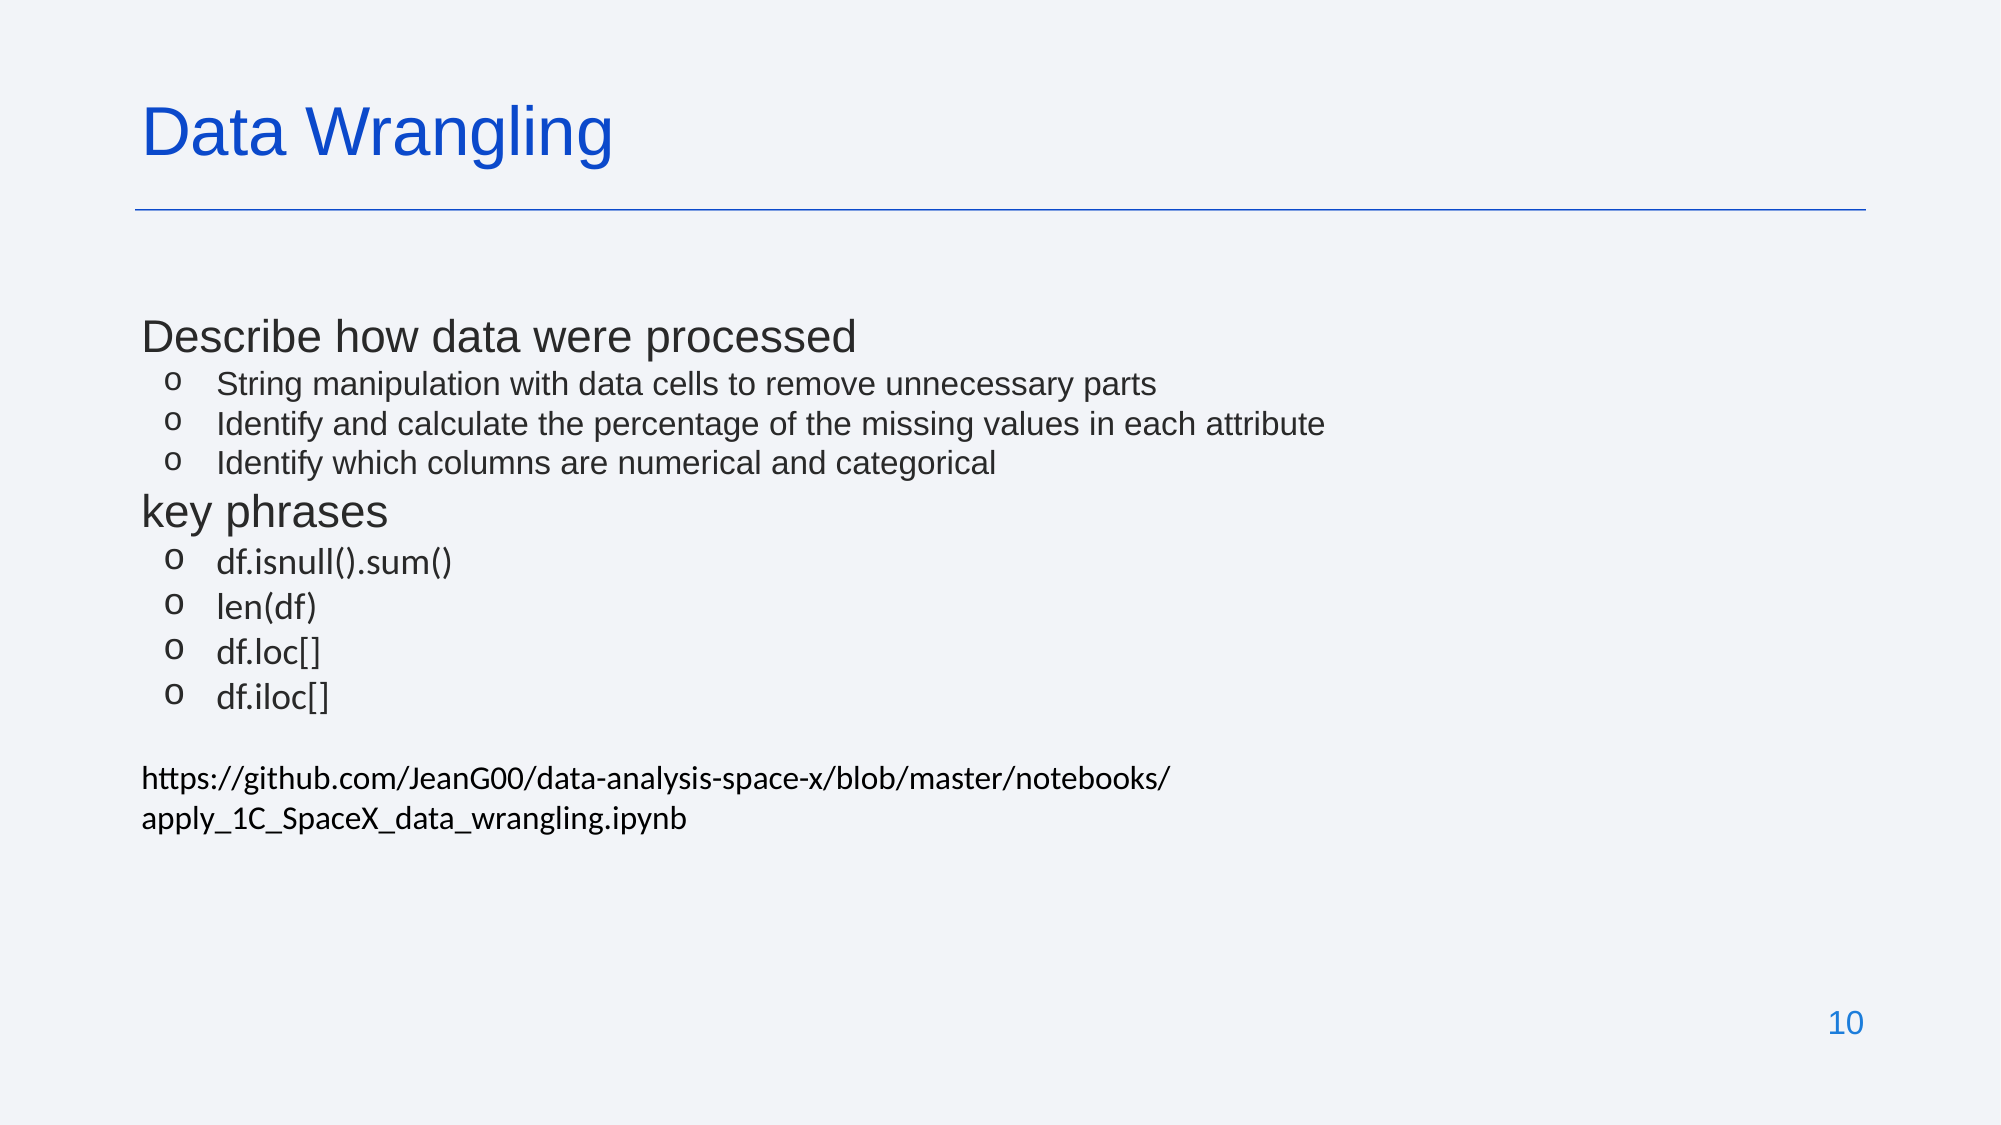

Data Wrangling
Describe how data were processed
String manipulation with data cells to remove unnecessary parts
Identify and calculate the percentage of the missing values in each attribute
Identify which columns are numerical and categorical
key phrases
df.isnull().sum()
len(df)
df.loc[]
df.iloc[]

https://github.com/JeanG00/data-analysis-space-x/blob/master/notebooks/apply_1C_SpaceX_data_wrangling.ipynb

10